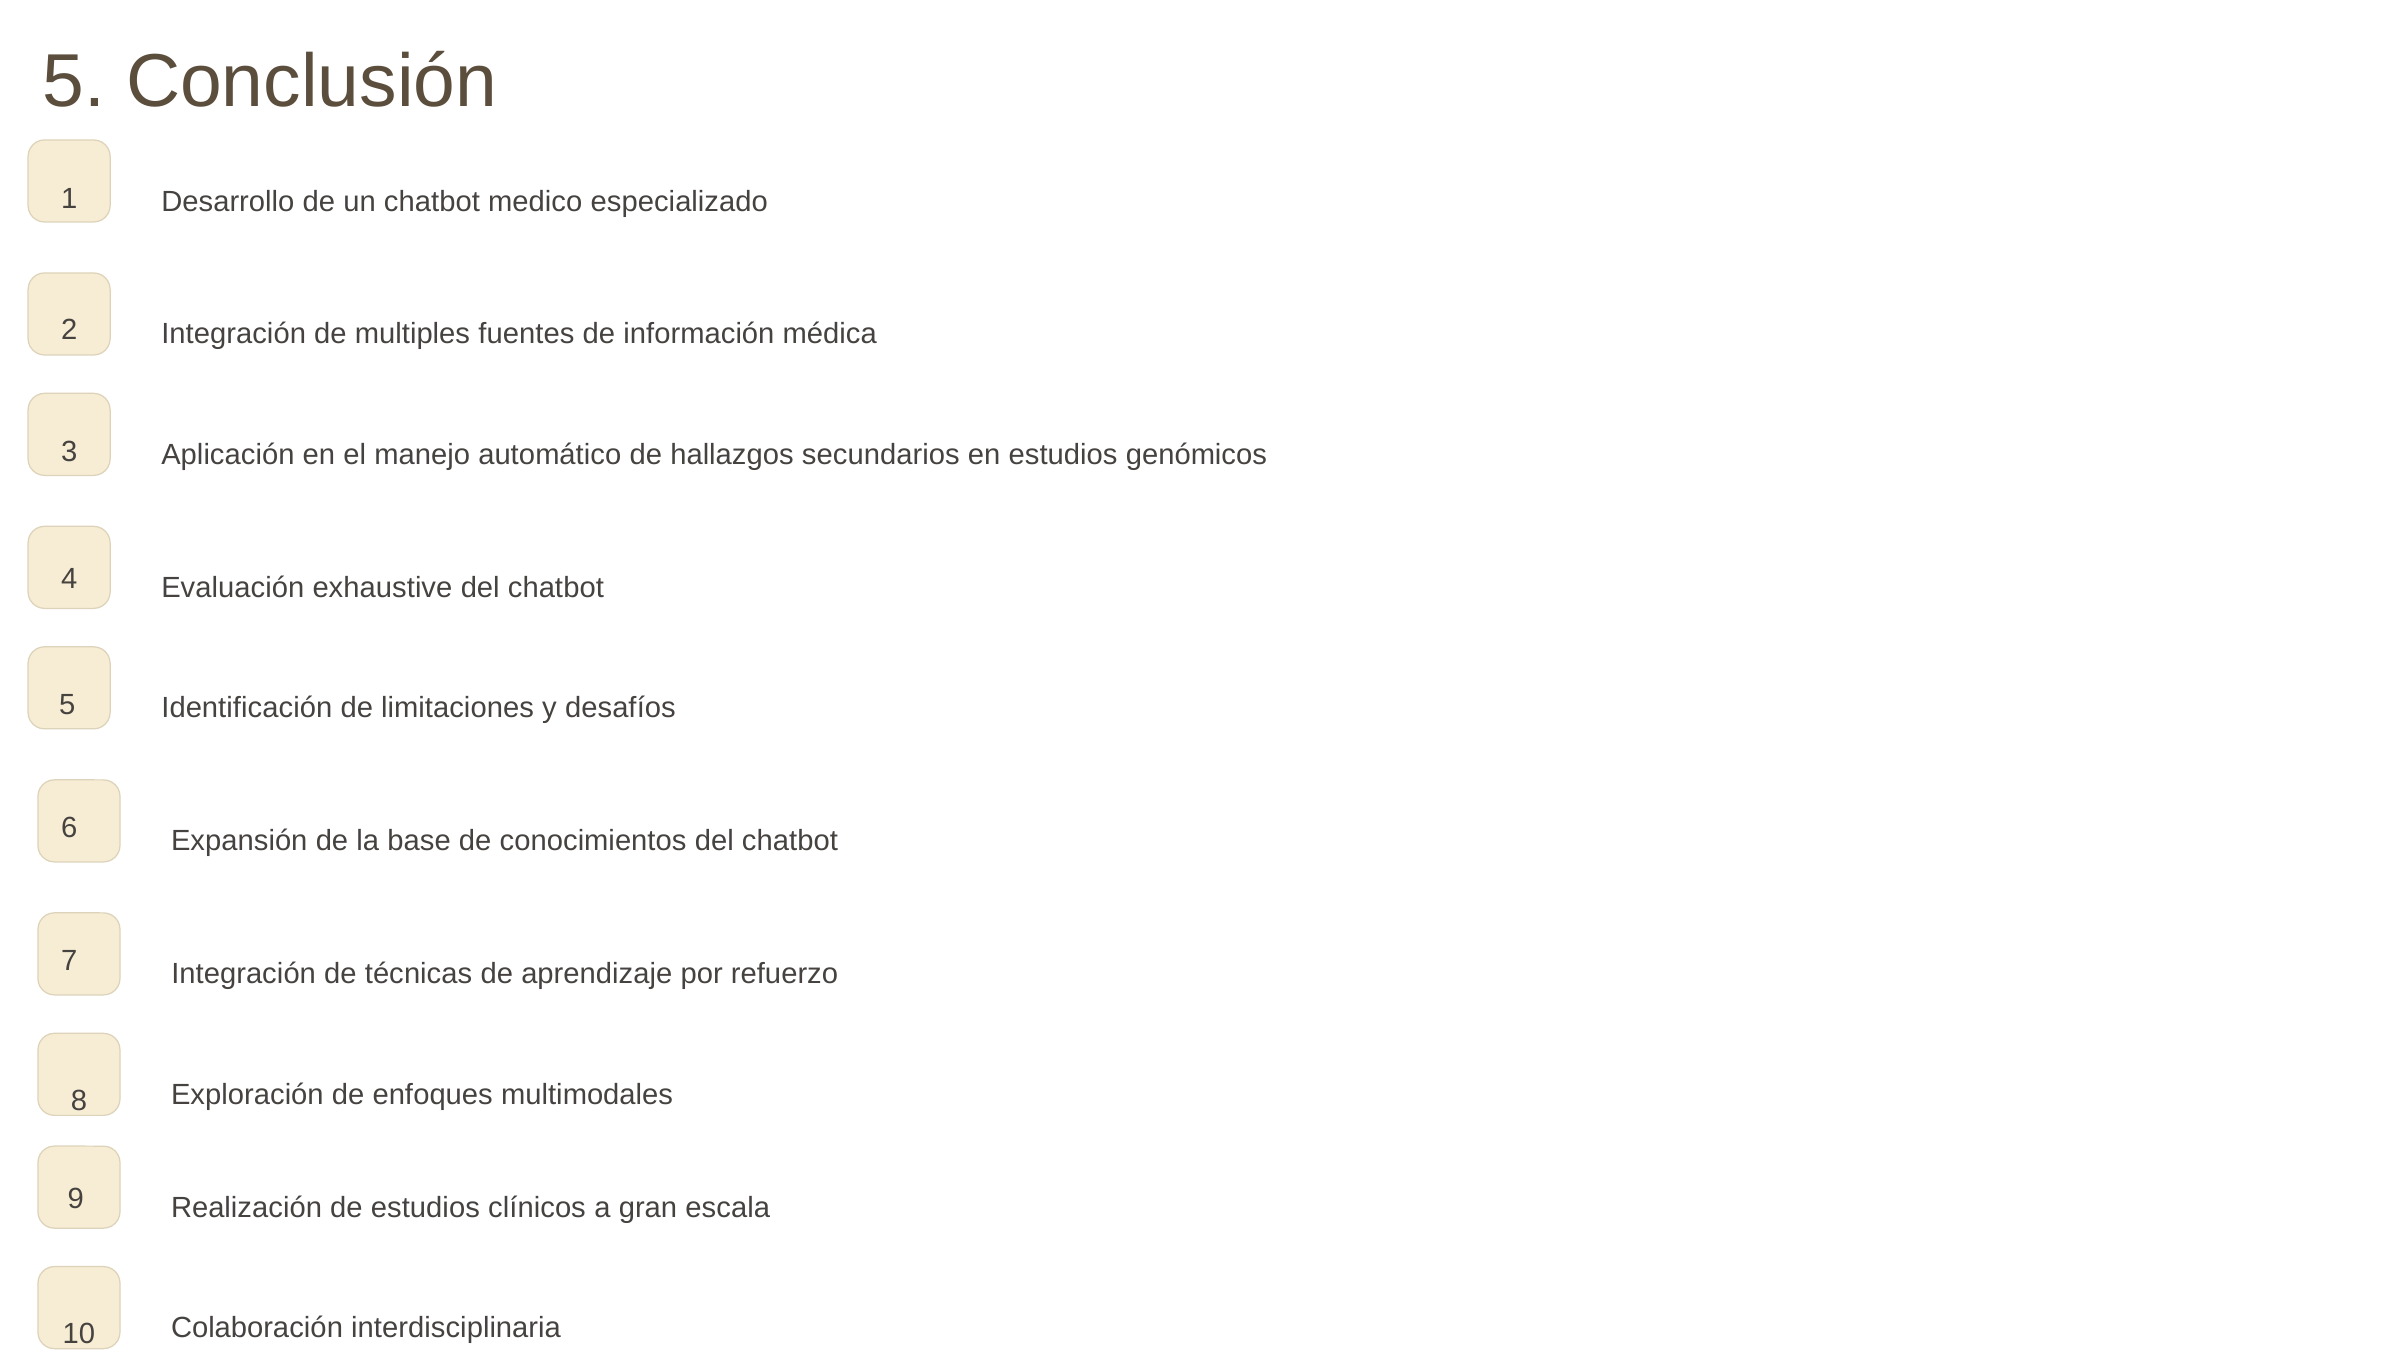

5. Conclusión
1

Desarrollo de un chatbot medico especializado
2

Integración de multiples fuentes de información médica
3

Aplicación en el manejo automático de hallazgos secundarios en estudios genómicos
4

Evaluación exhaustive del chatbot
5

Identificación de limitaciones y desafíos
6

Expansión de la base de conocimientos del chatbot
7

Integración de técnicas de aprendizaje por refuerzo

8
Exploración de enfoques multimodales
9

Realización de estudios clínicos a gran escala

10
Colaboración interdisciplinaria